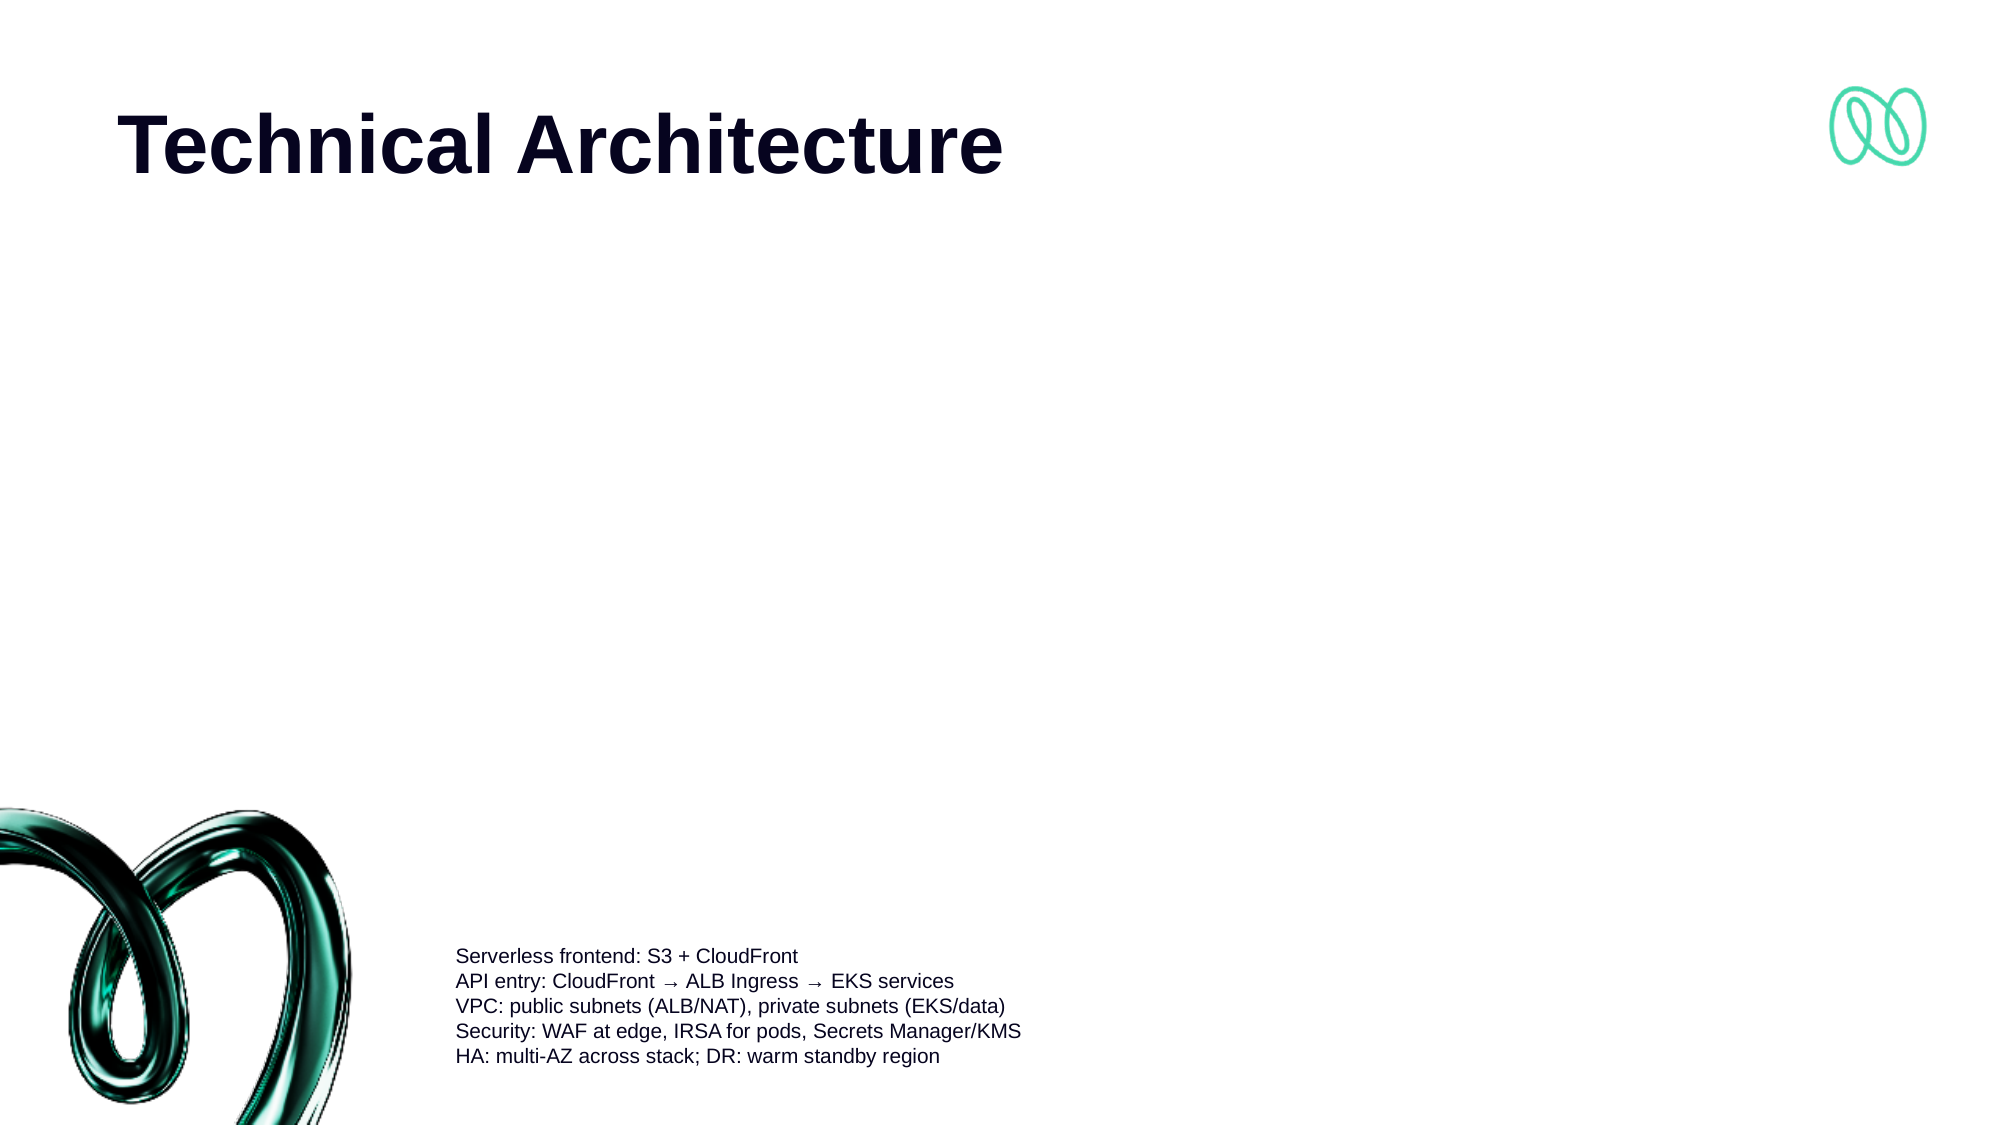

# Technical Architecture
Serverless frontend: S3 + CloudFront
API entry: CloudFront → ALB Ingress → EKS services
VPC: public subnets (ALB/NAT), private subnets (EKS/data)
Security: WAF at edge, IRSA for pods, Secrets Manager/KMS
HA: multi-AZ across stack; DR: warm standby region